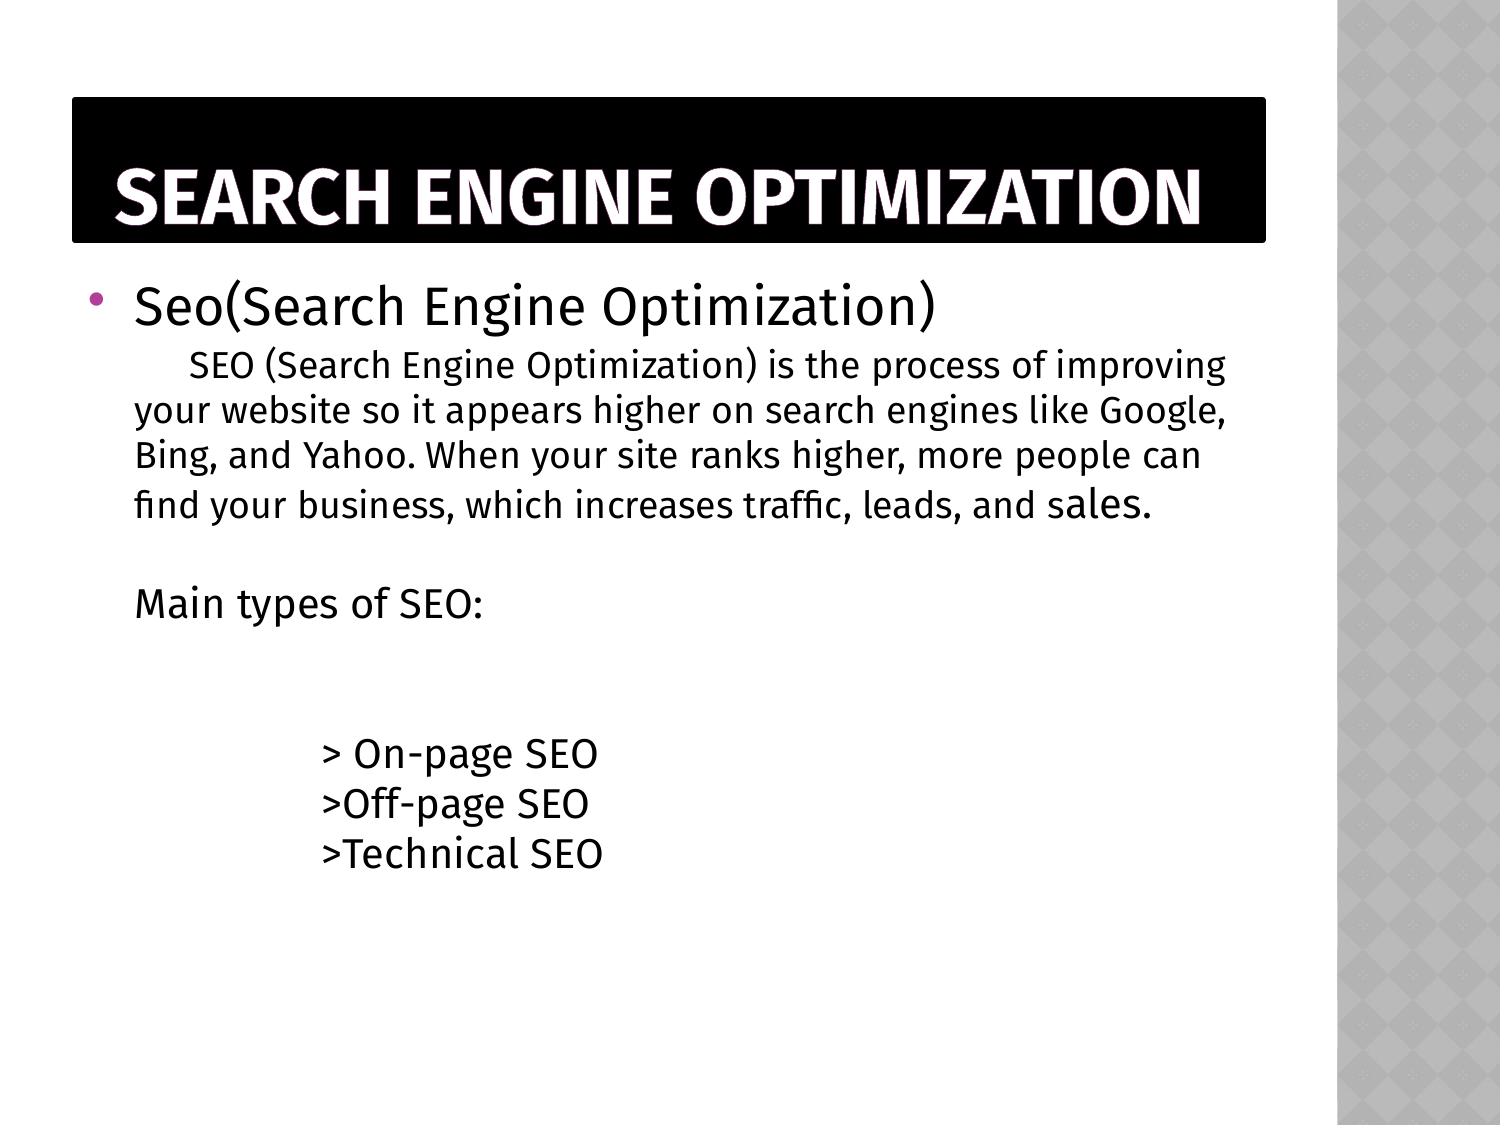

# Search engine optimization
Seo(Search Engine Optimization)
     SEO (Search Engine Optimization) is the process of improving your website so it appears higher on search engines like Google, Bing, and Yahoo. When your site ranks higher, more people can find your business, which increases traffic, leads, and sales.
Main types of SEO:
                 > On-page SEO
                 >Off-page SEO
                 >Technical SEO